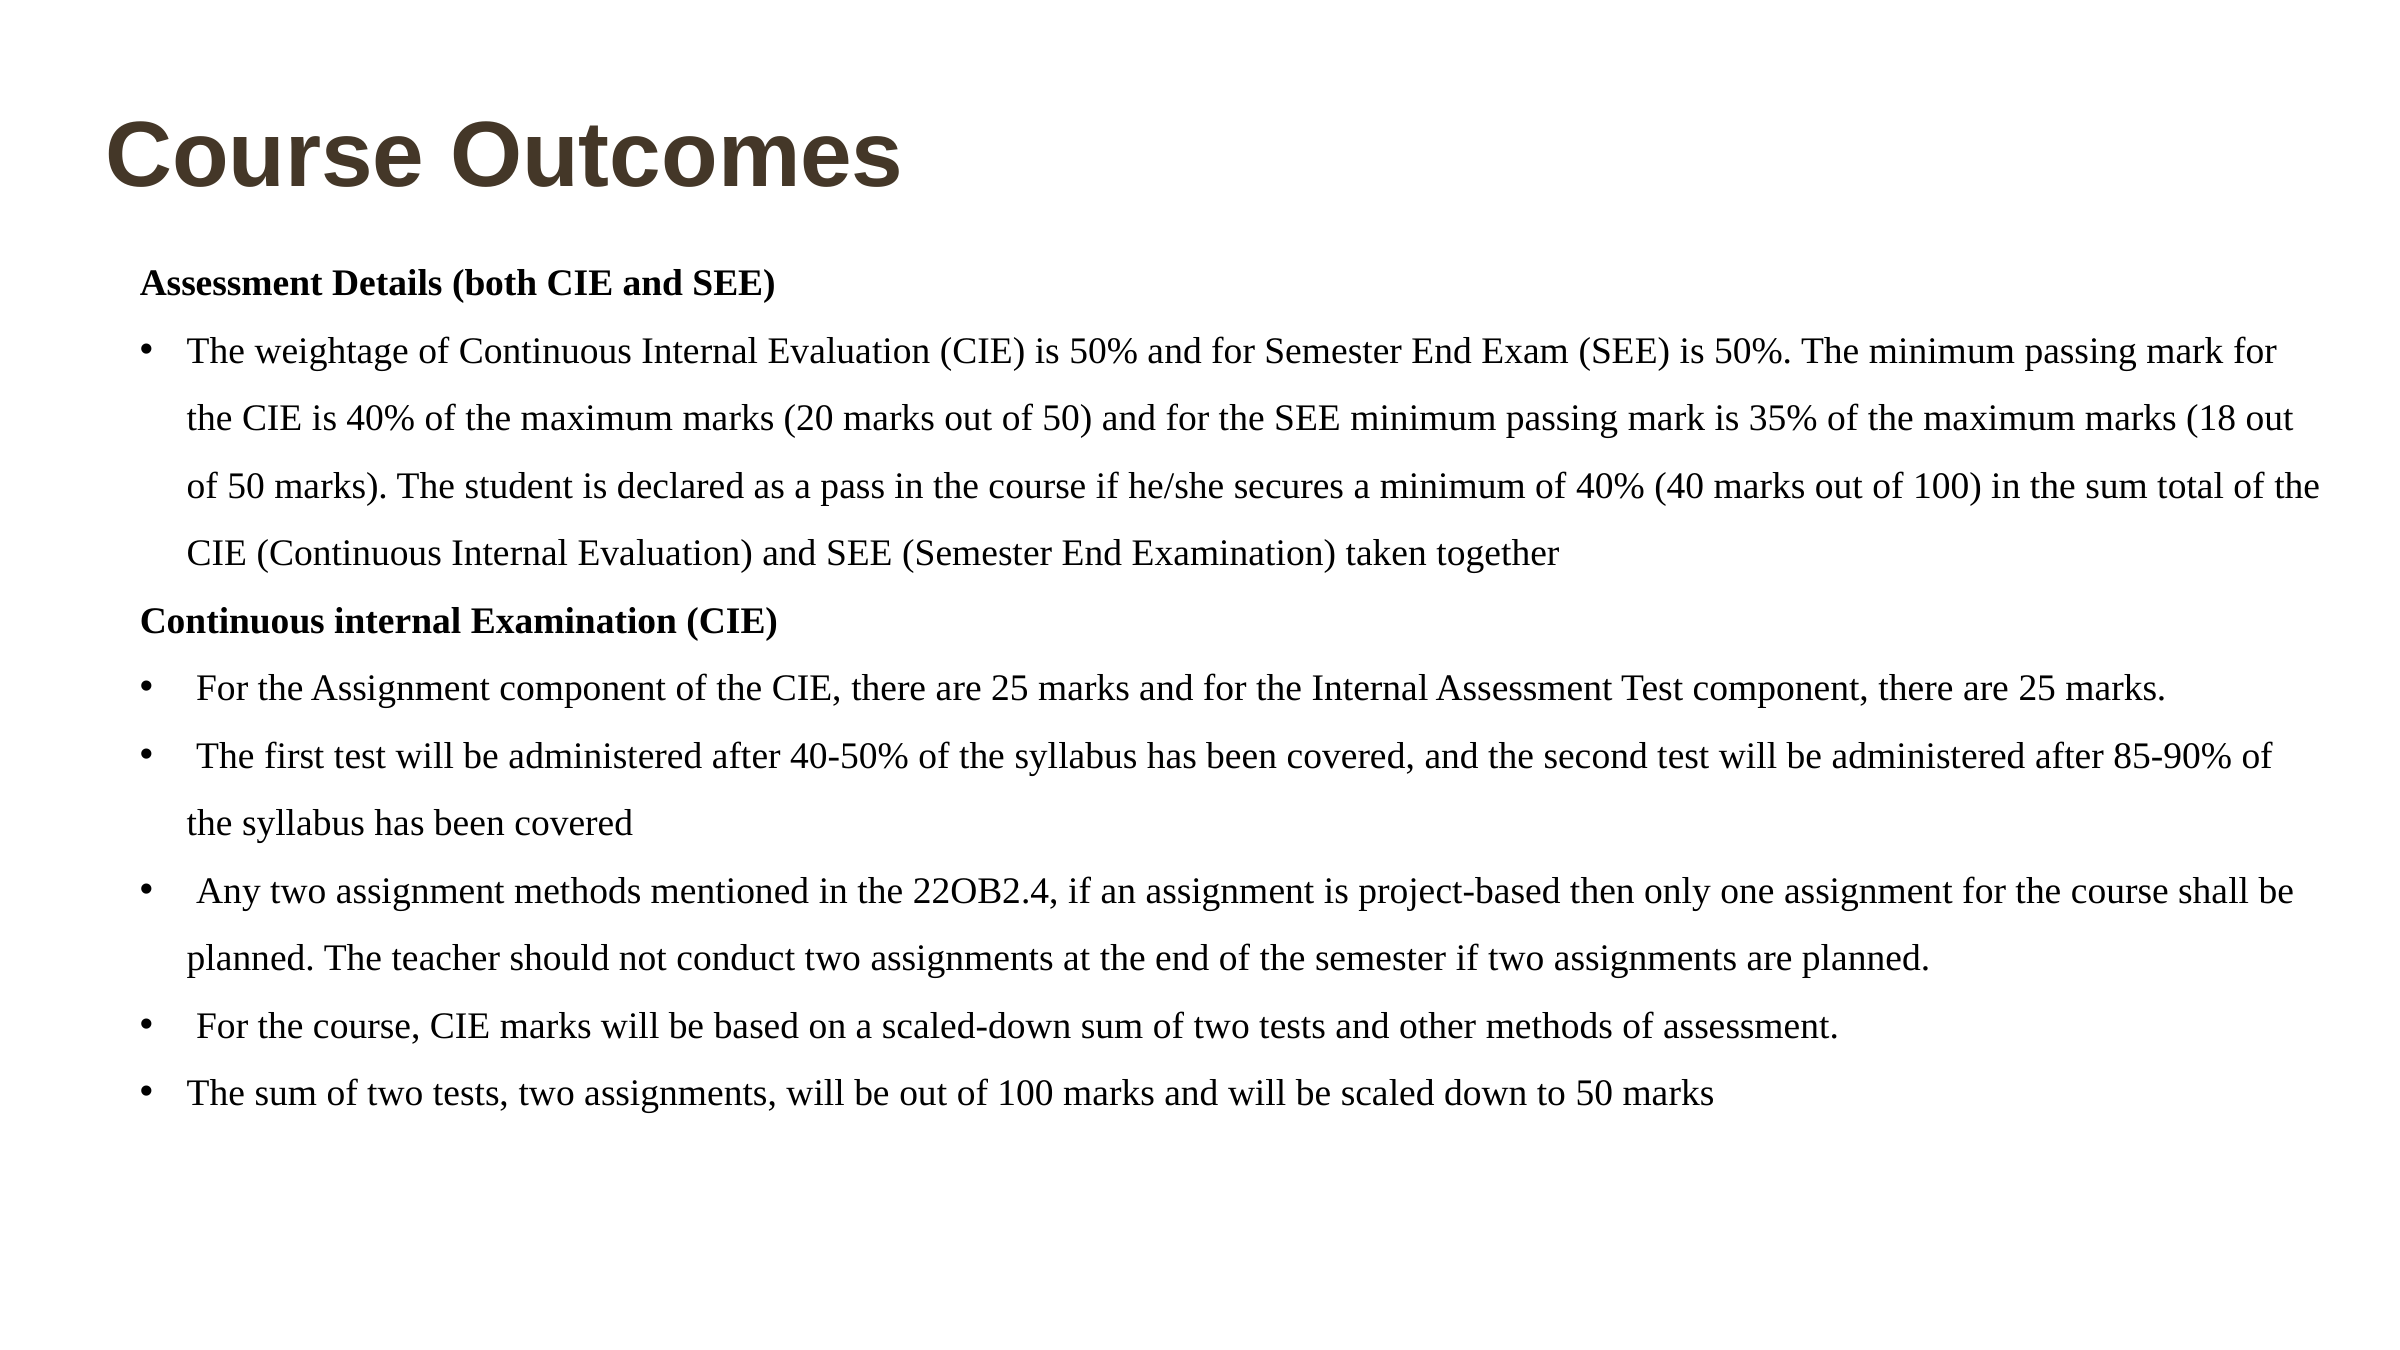

Course Outcomes
Assessment Details (both CIE and SEE)
The weightage of Continuous Internal Evaluation (CIE) is 50% and for Semester End Exam (SEE) is 50%. The minimum passing mark for the CIE is 40% of the maximum marks (20 marks out of 50) and for the SEE minimum passing mark is 35% of the maximum marks (18 out of 50 marks). The student is declared as a pass in the course if he/she secures a minimum of 40% (40 marks out of 100) in the sum total of the CIE (Continuous Internal Evaluation) and SEE (Semester End Examination) taken together
Continuous internal Examination (CIE)
 For the Assignment component of the CIE, there are 25 marks and for the Internal Assessment Test component, there are 25 marks.
 The first test will be administered after 40-50% of the syllabus has been covered, and the second test will be administered after 85-90% of the syllabus has been covered
 Any two assignment methods mentioned in the 22OB2.4, if an assignment is project-based then only one assignment for the course shall be planned. The teacher should not conduct two assignments at the end of the semester if two assignments are planned.
 For the course, CIE marks will be based on a scaled-down sum of two tests and other methods of assessment.
The sum of two tests, two assignments, will be out of 100 marks and will be scaled down to 50 marks